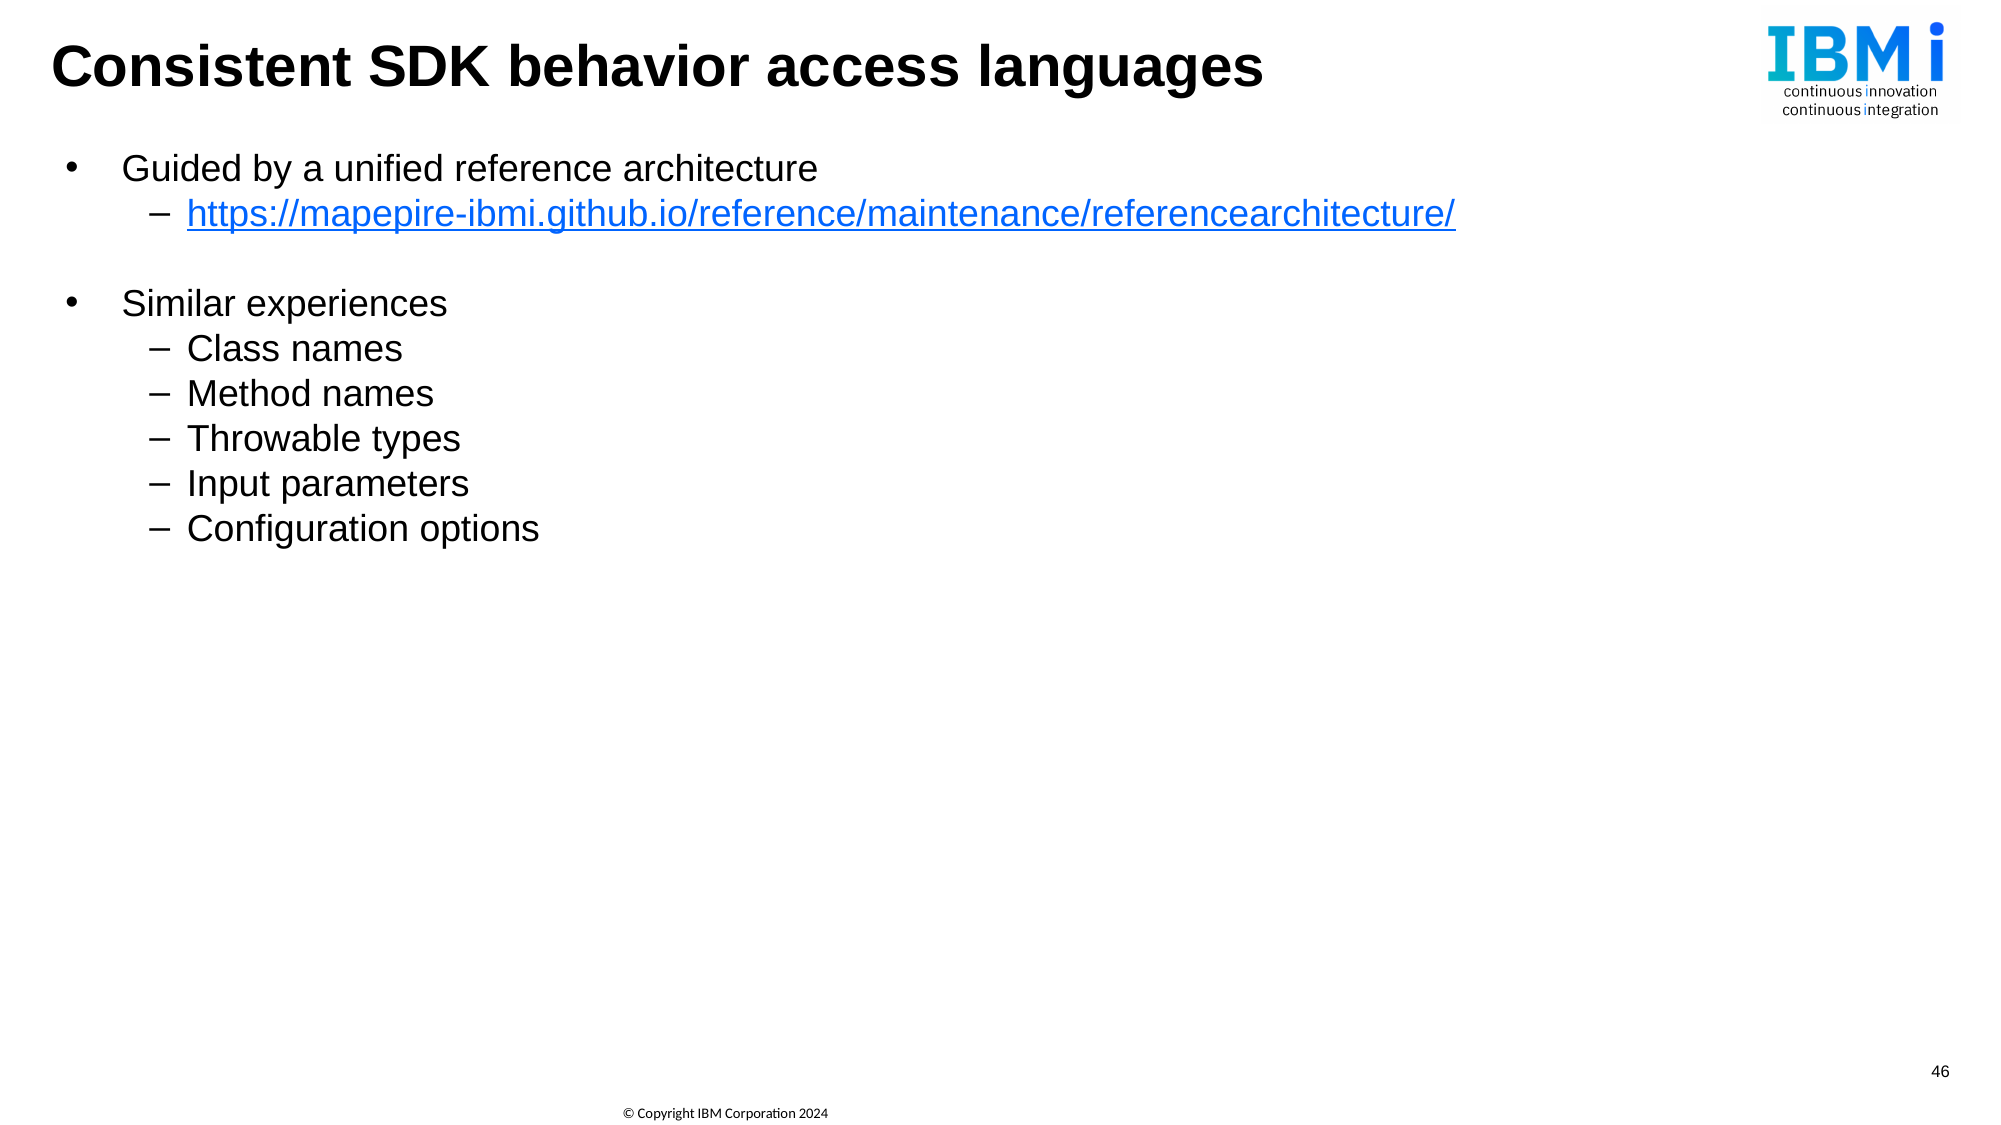

Consistent SDK behavior access languages
Guided by a unified reference architecture
https://mapepire-ibmi.github.io/reference/maintenance/referencearchitecture/

Similar experiences
Class names
Method names
Throwable types
Input parameters
Configuration options
46